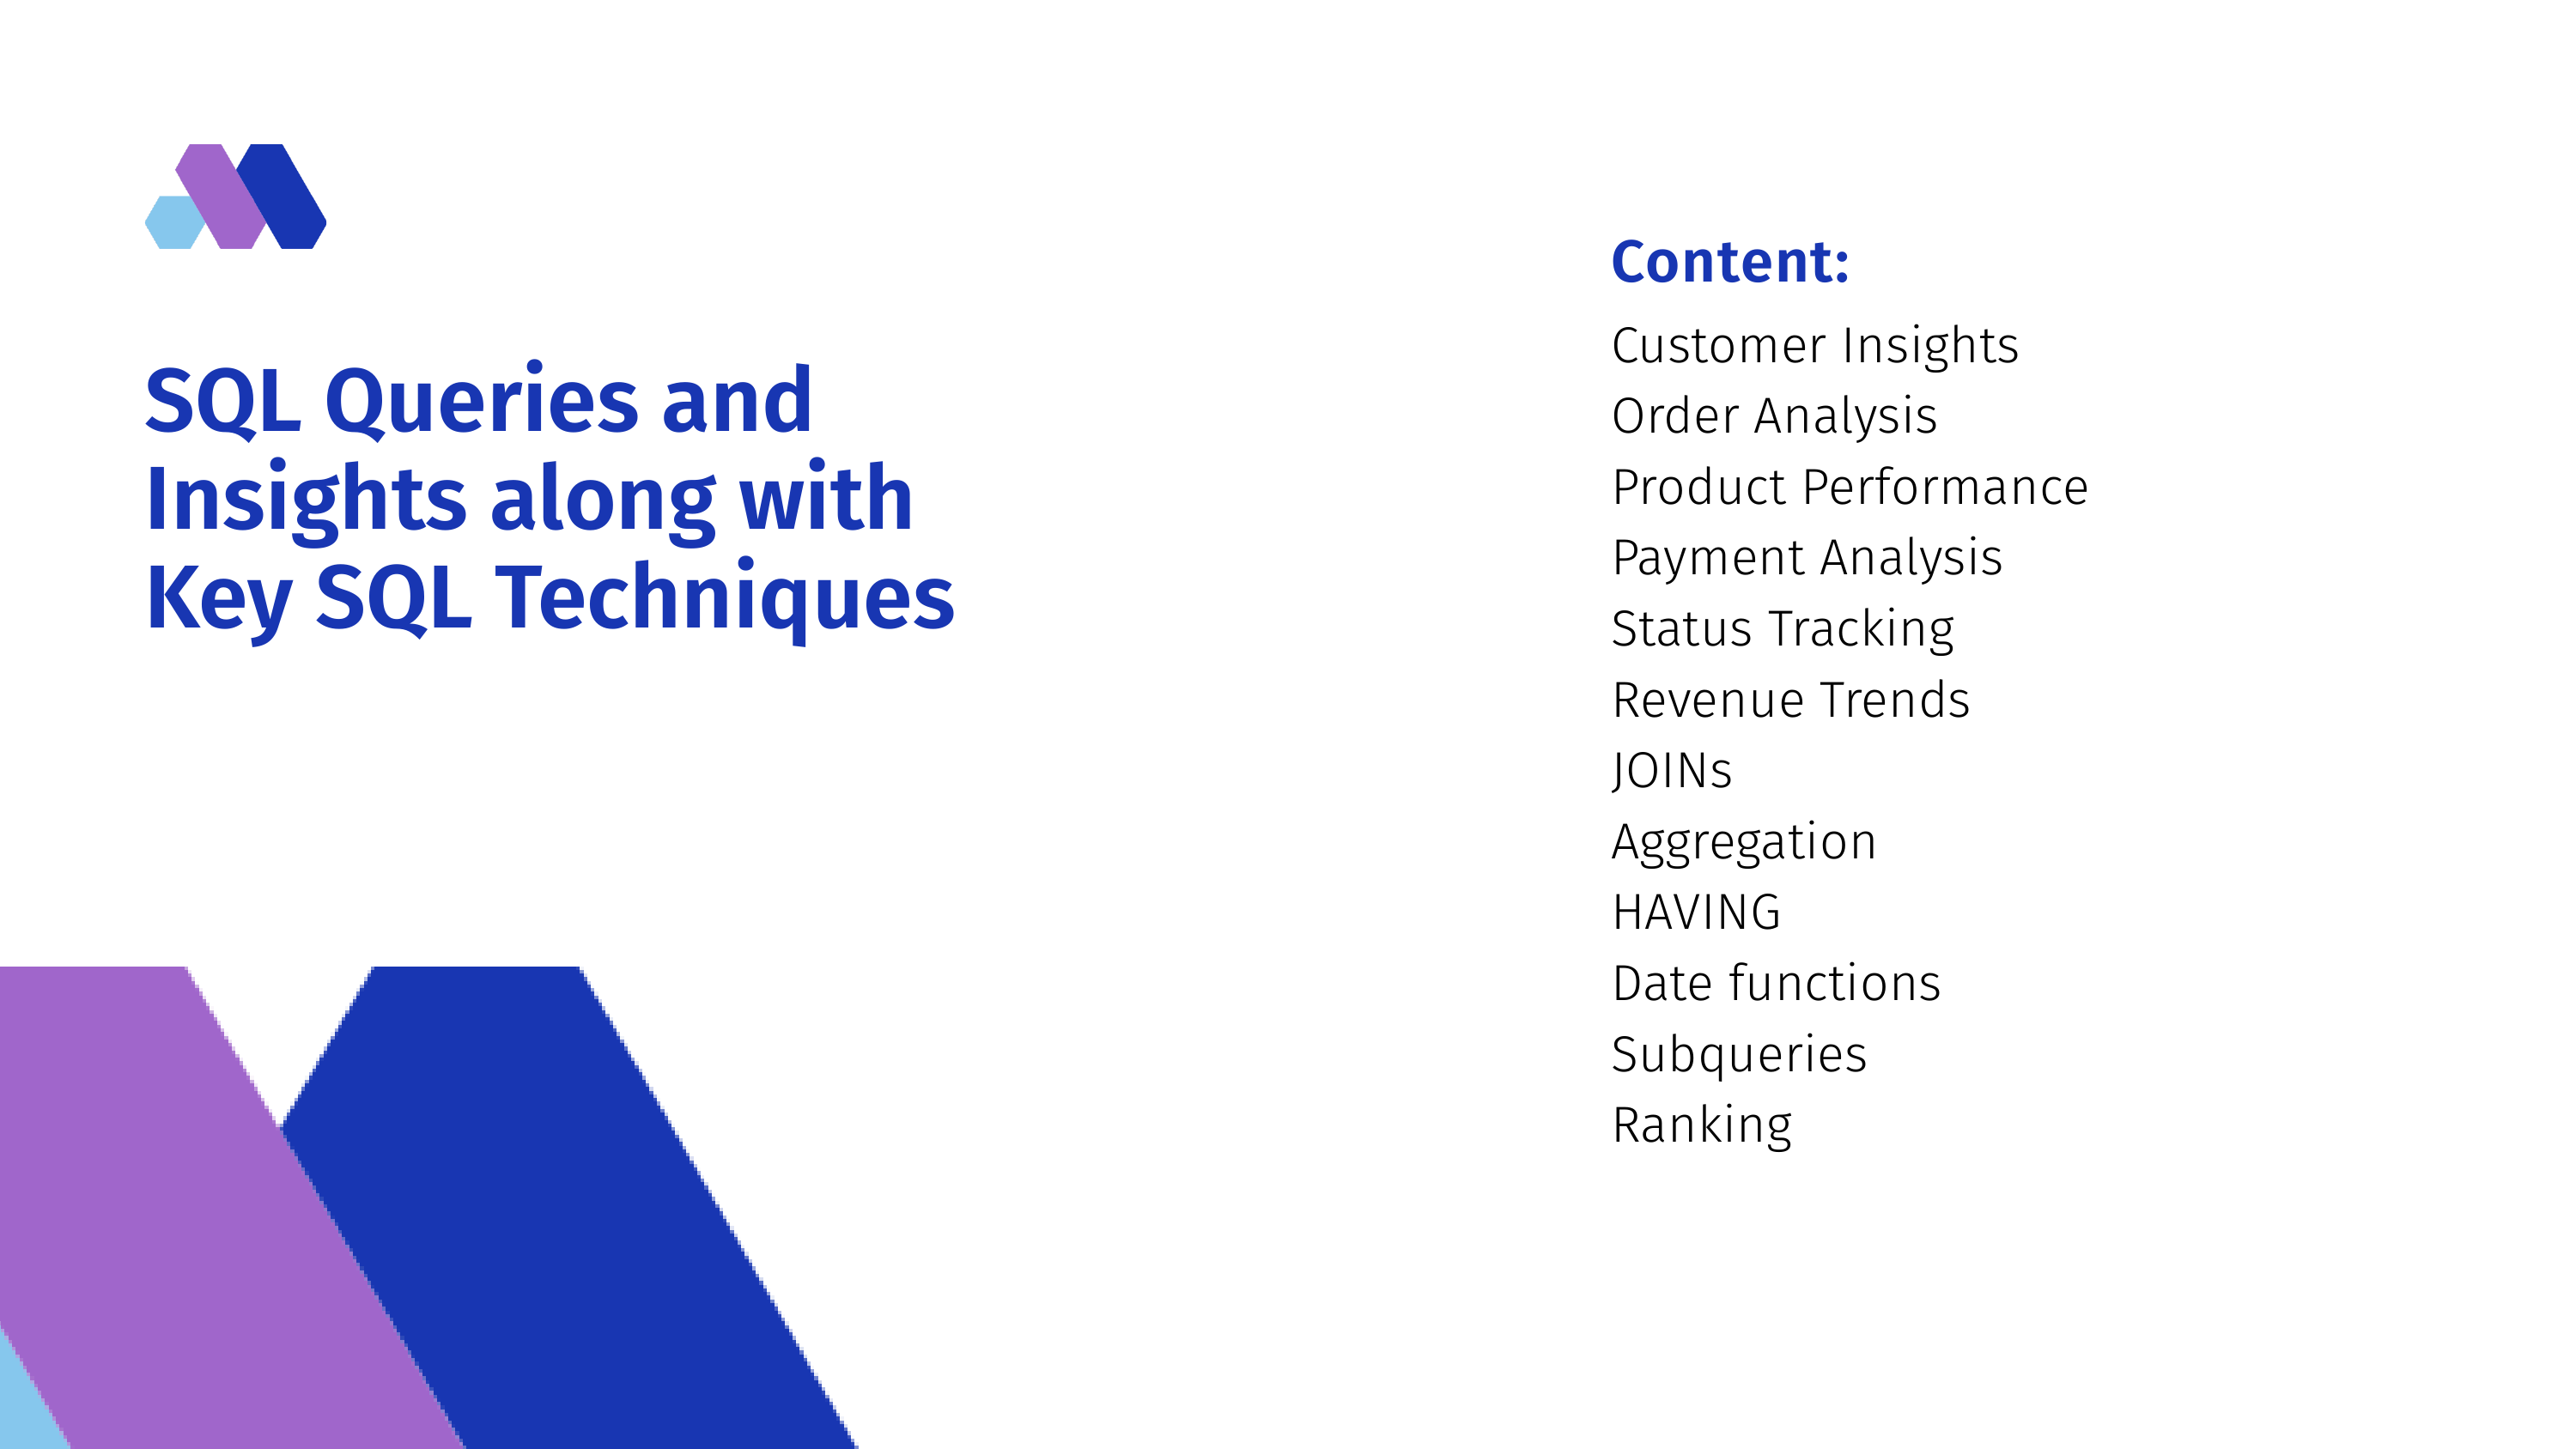

Content:
Customer Insights
Order Analysis
Product Performance
Payment Analysis
Status Tracking
Revenue Trends
JOINs
Aggregation
HAVING
Date functions
Subqueries
Ranking
SQL Queries and Insights along with
Key SQL Techniques